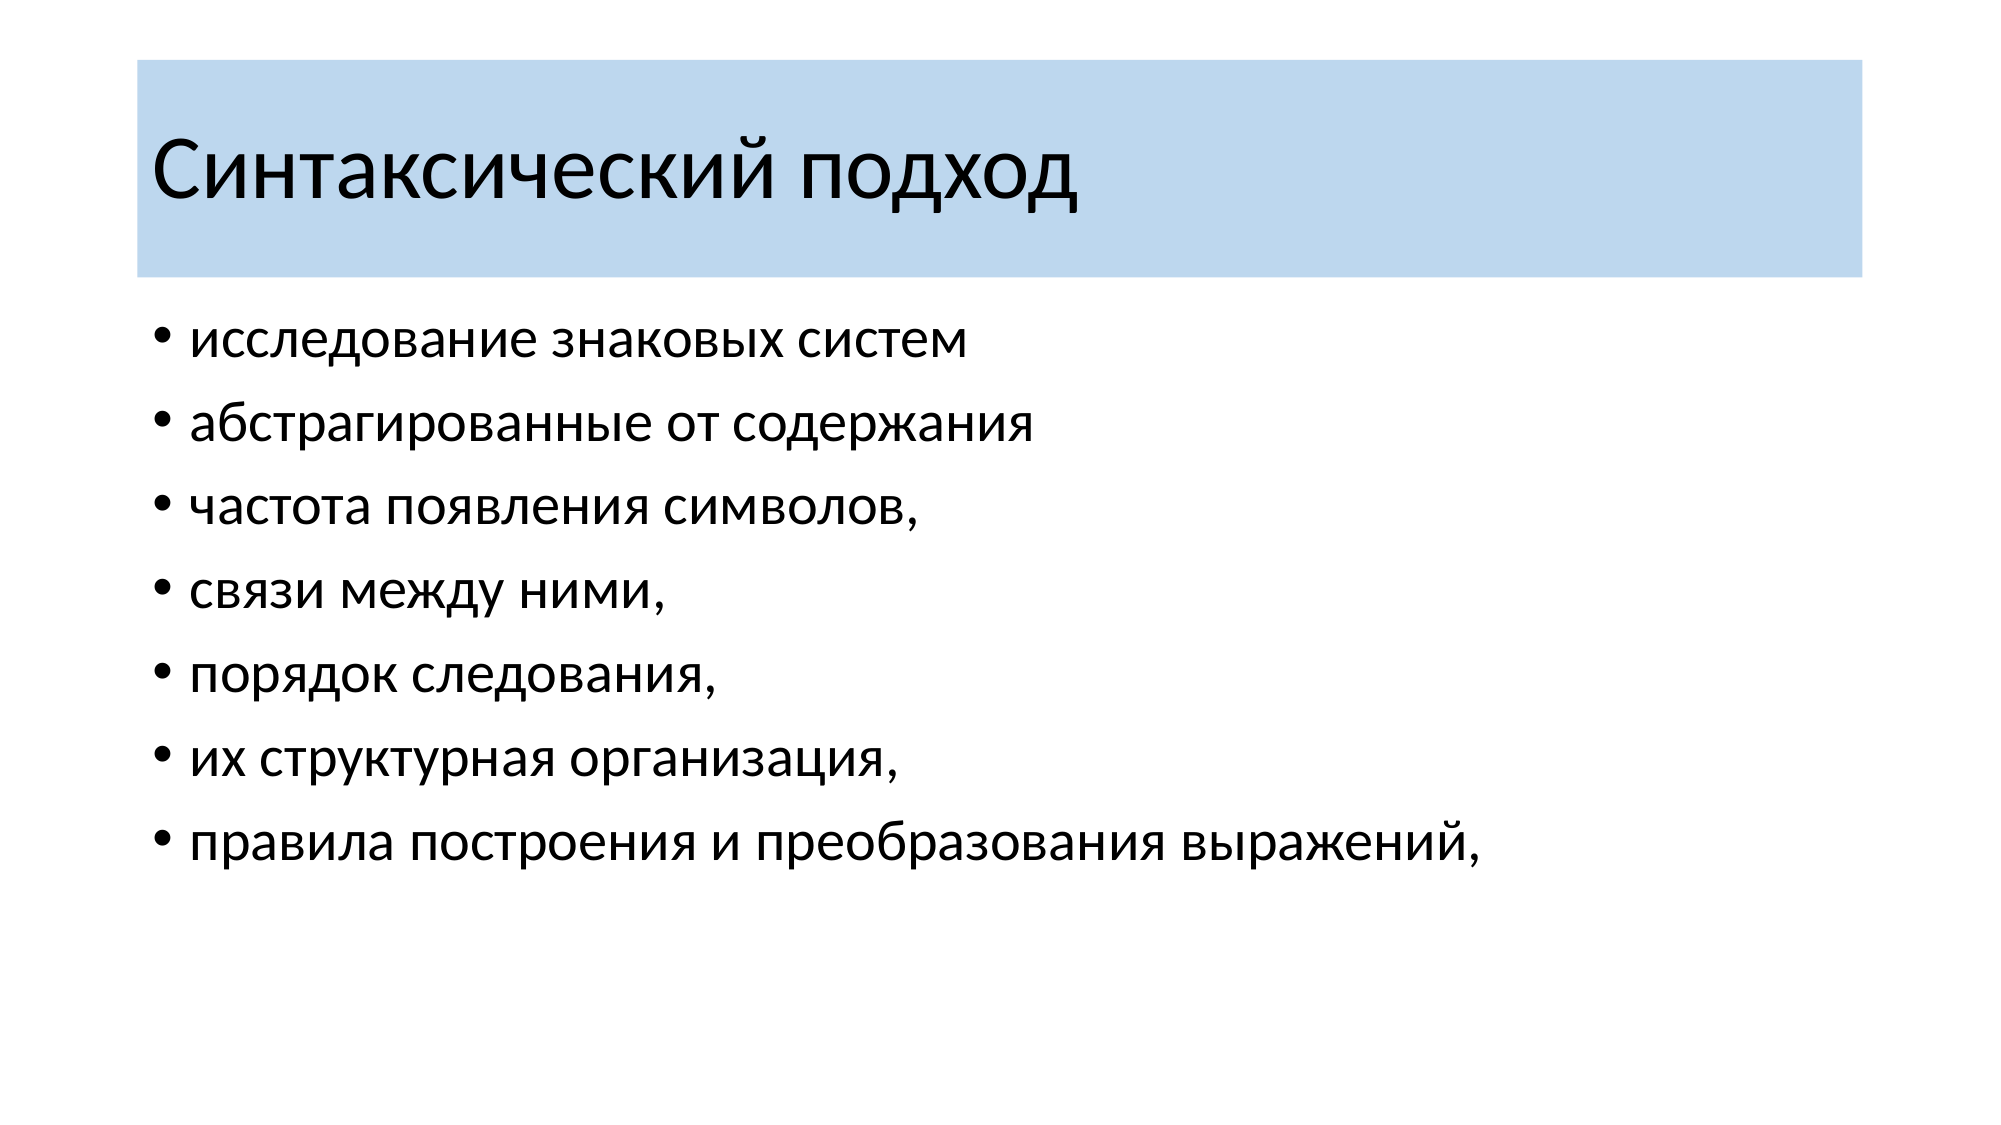

# Синтаксический подход
исследование знаковых систем
абстрагированные от содержания
частота появления символов,
связи между ними,
порядок следования,
их структурная организация,
правила построения и преобразования выражений,